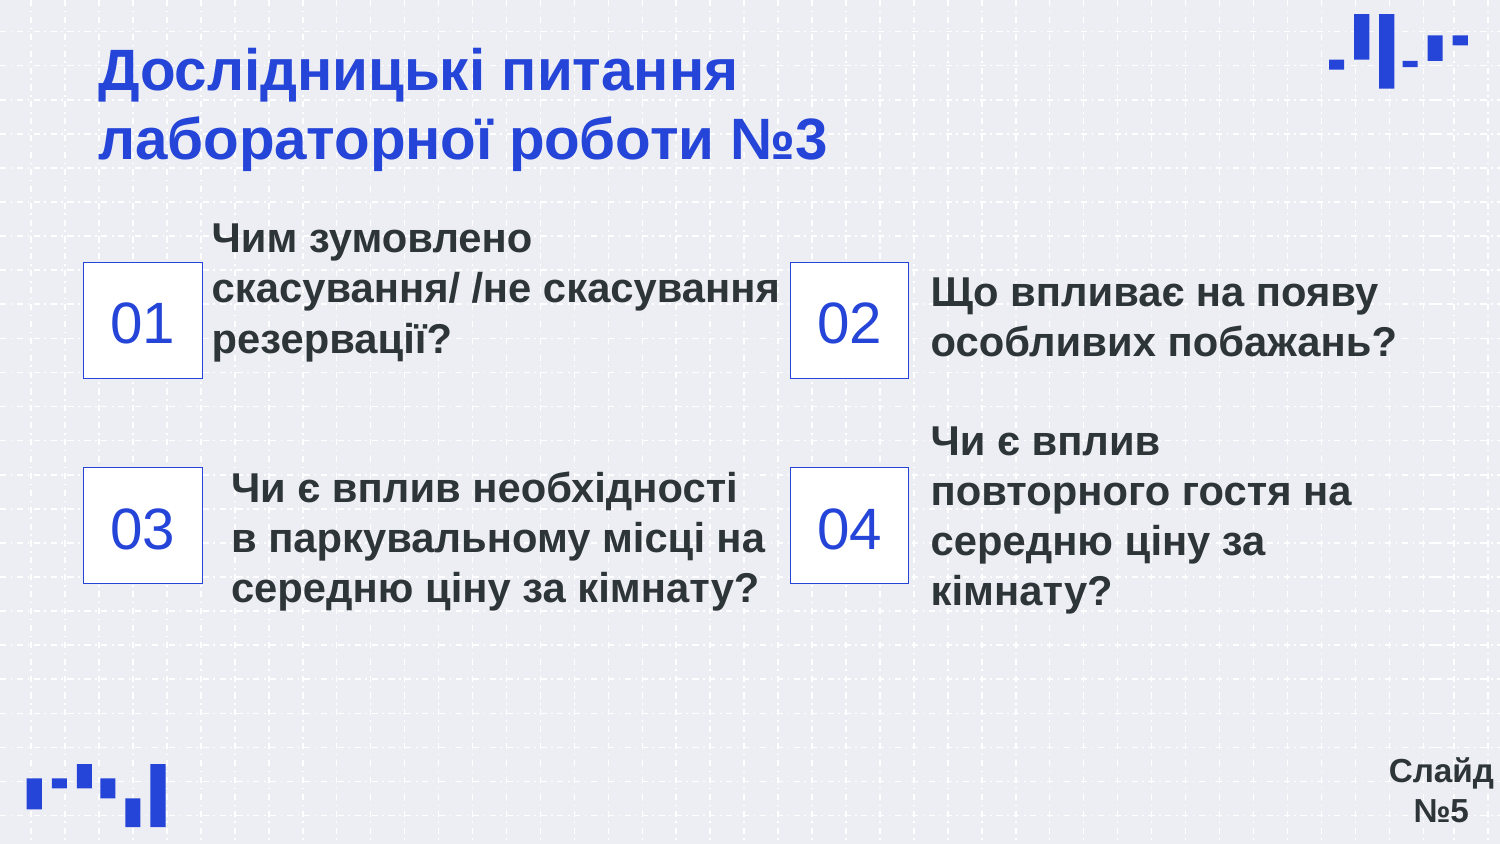

# Дослідницькі питання лабораторної роботи №3
Що впливає на появу особливих побажань?
Чим зумовлено скасування/ /не скасування резервації?
01
02
Чи є вплив необхідності в паркувальному місці на середню ціну за кімнату?
03
04
Чи є вплив повторного гостя на середню ціну за кімнату?
Слайд №5